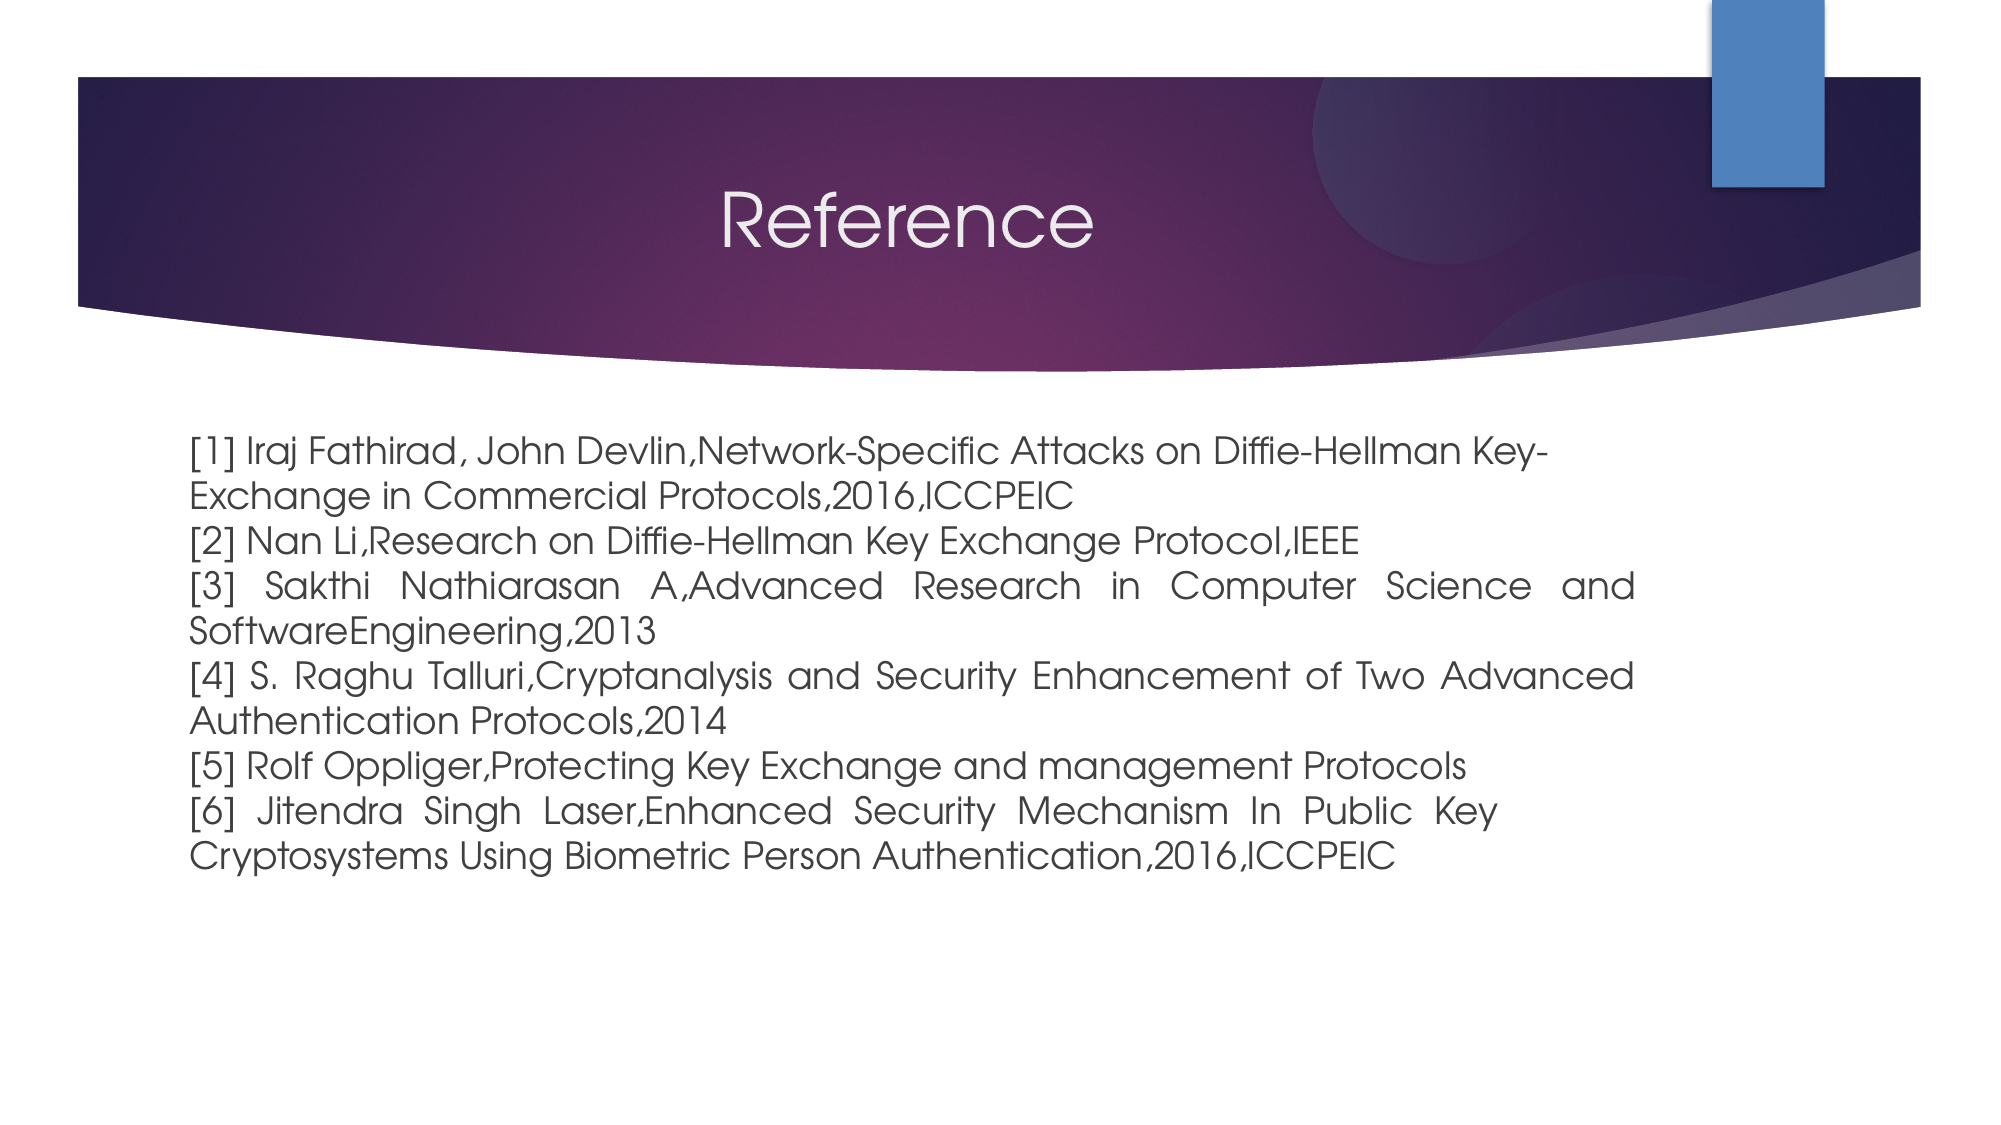

Reference
[1] Iraj Fathirad, John Devlin,Network-Specific Attacks on Diffie-Hellman Key-Exchange in Commercial Protocols,2016,lCCPEIC
[2] Nan Li,Research on Diffie-Hellman Key Exchange Protocol,IEEE
[3] Sakthi Nathiarasan A,Advanced Research in Computer Science and SoftwareEngineering,2013
[4] S. Raghu Talluri,Cryptanalysis and Security Enhancement of Two Advanced Authentication Protocols,2014
[5] Rolf Oppliger,Protecting Key Exchange and management Protocols
[6] Jitendra Singh Laser,Enhanced Security Mechanism In Public Key 	Cryptosystems Using Biometric Person Authentication,2016,lCCPEIC